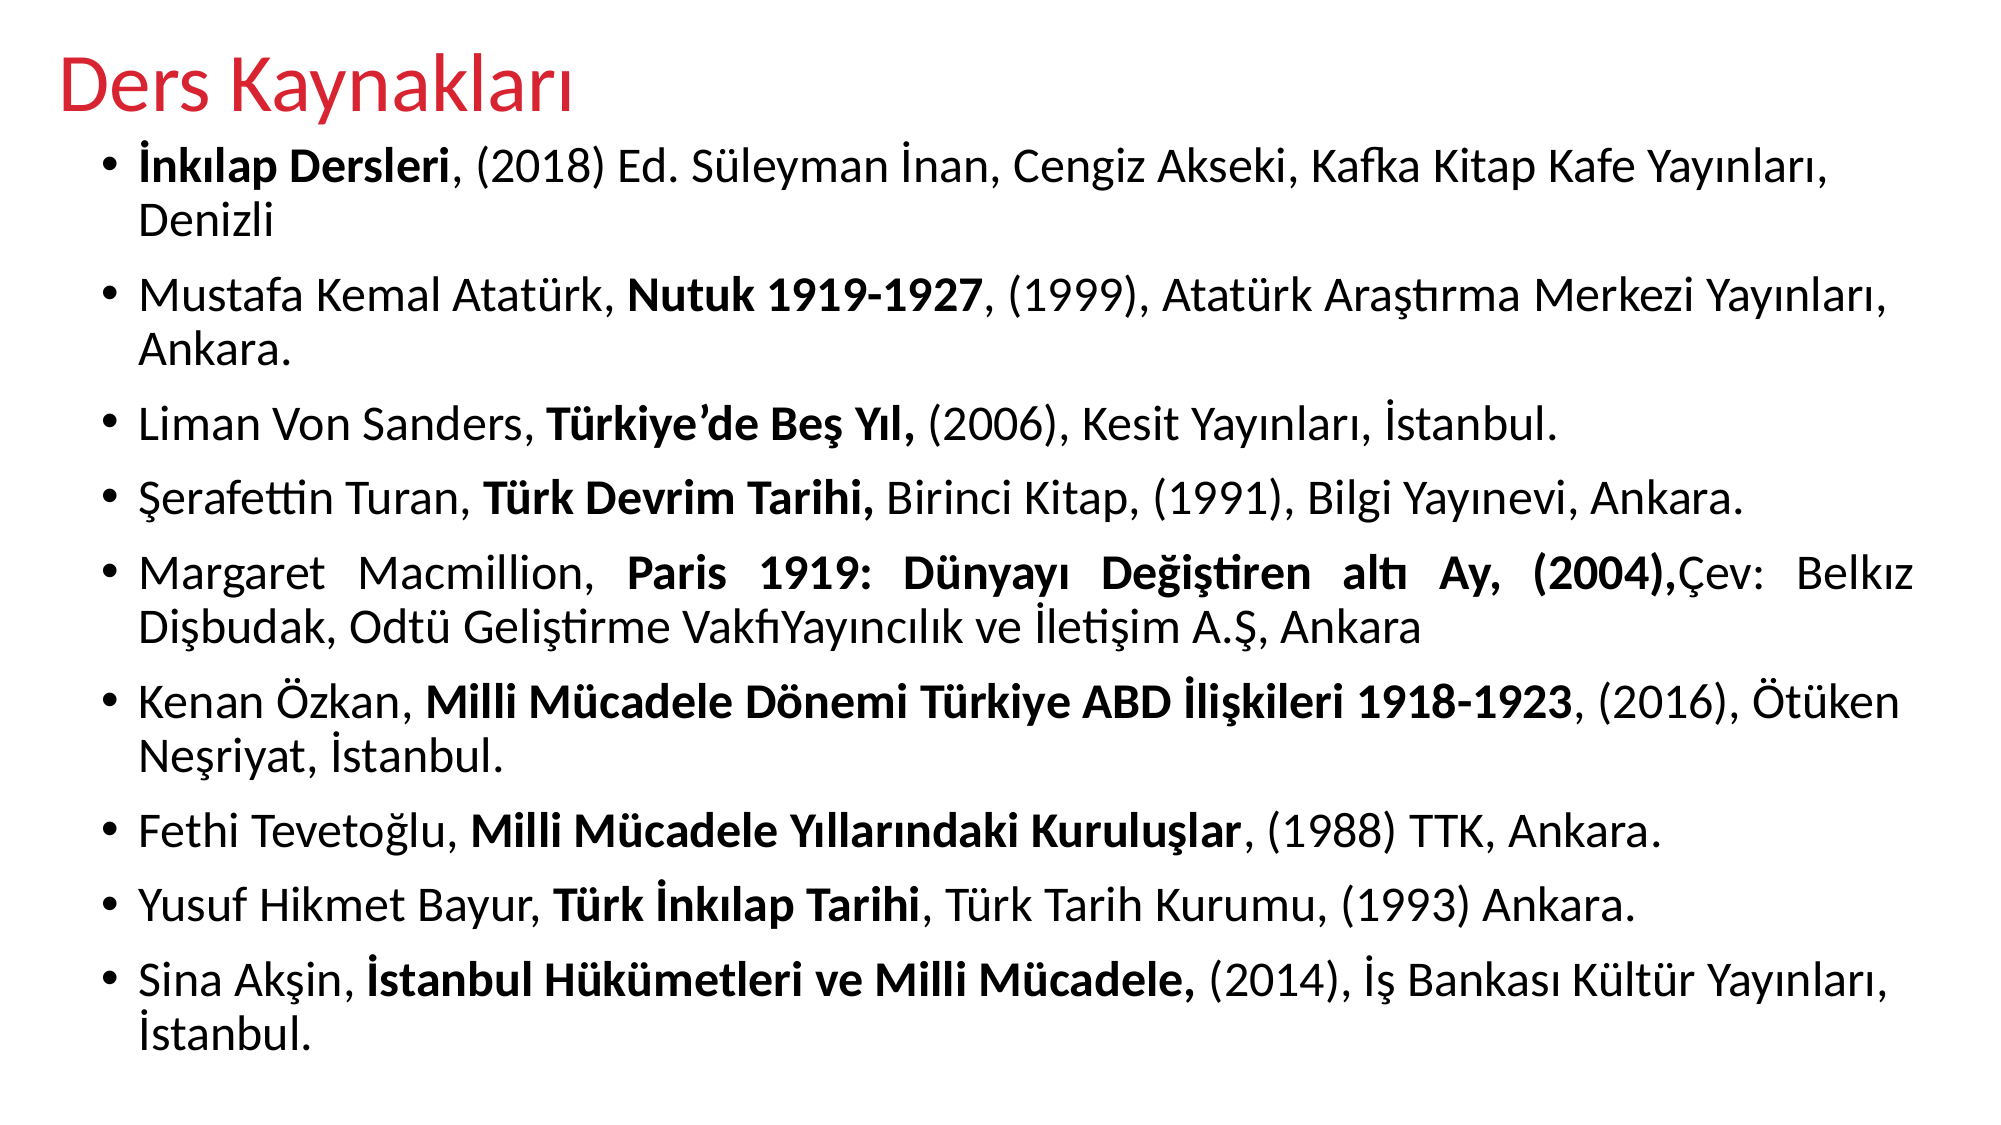

Ders Kaynakları
İnkılap Dersleri, (2018) Ed. Süleyman İnan, Cengiz Akseki, Kafka Kitap Kafe Yayınları, Denizli
Mustafa Kemal Atatürk, Nutuk 1919-1927, (1999), Atatürk Araştırma Merkezi Yayınları, Ankara.
Liman Von Sanders, Türkiye’de Beş Yıl, (2006), Kesit Yayınları, İstanbul.
Şerafettin Turan, Türk Devrim Tarihi, Birinci Kitap, (1991), Bilgi Yayınevi, Ankara.
Margaret Macmillion, Paris 1919: Dünyayı Değiştiren altı Ay, (2004),Çev: Belkız Dişbudak, Odtü Geliştirme VakfıYayıncılık ve İletişim A.Ş, Ankara
Kenan Özkan, Milli Mücadele Dönemi Türkiye ABD İlişkileri 1918-1923, (2016), Ötüken Neşriyat, İstanbul.
Fethi Tevetoğlu, Milli Mücadele Yıllarındaki Kuruluşlar, (1988) TTK, Ankara.
Yusuf Hikmet Bayur, Türk İnkılap Tarihi, Türk Tarih Kurumu, (1993) Ankara.
Sina Akşin, İstanbul Hükümetleri ve Milli Mücadele, (2014), İş Bankası Kültür Yayınları, İstanbul.